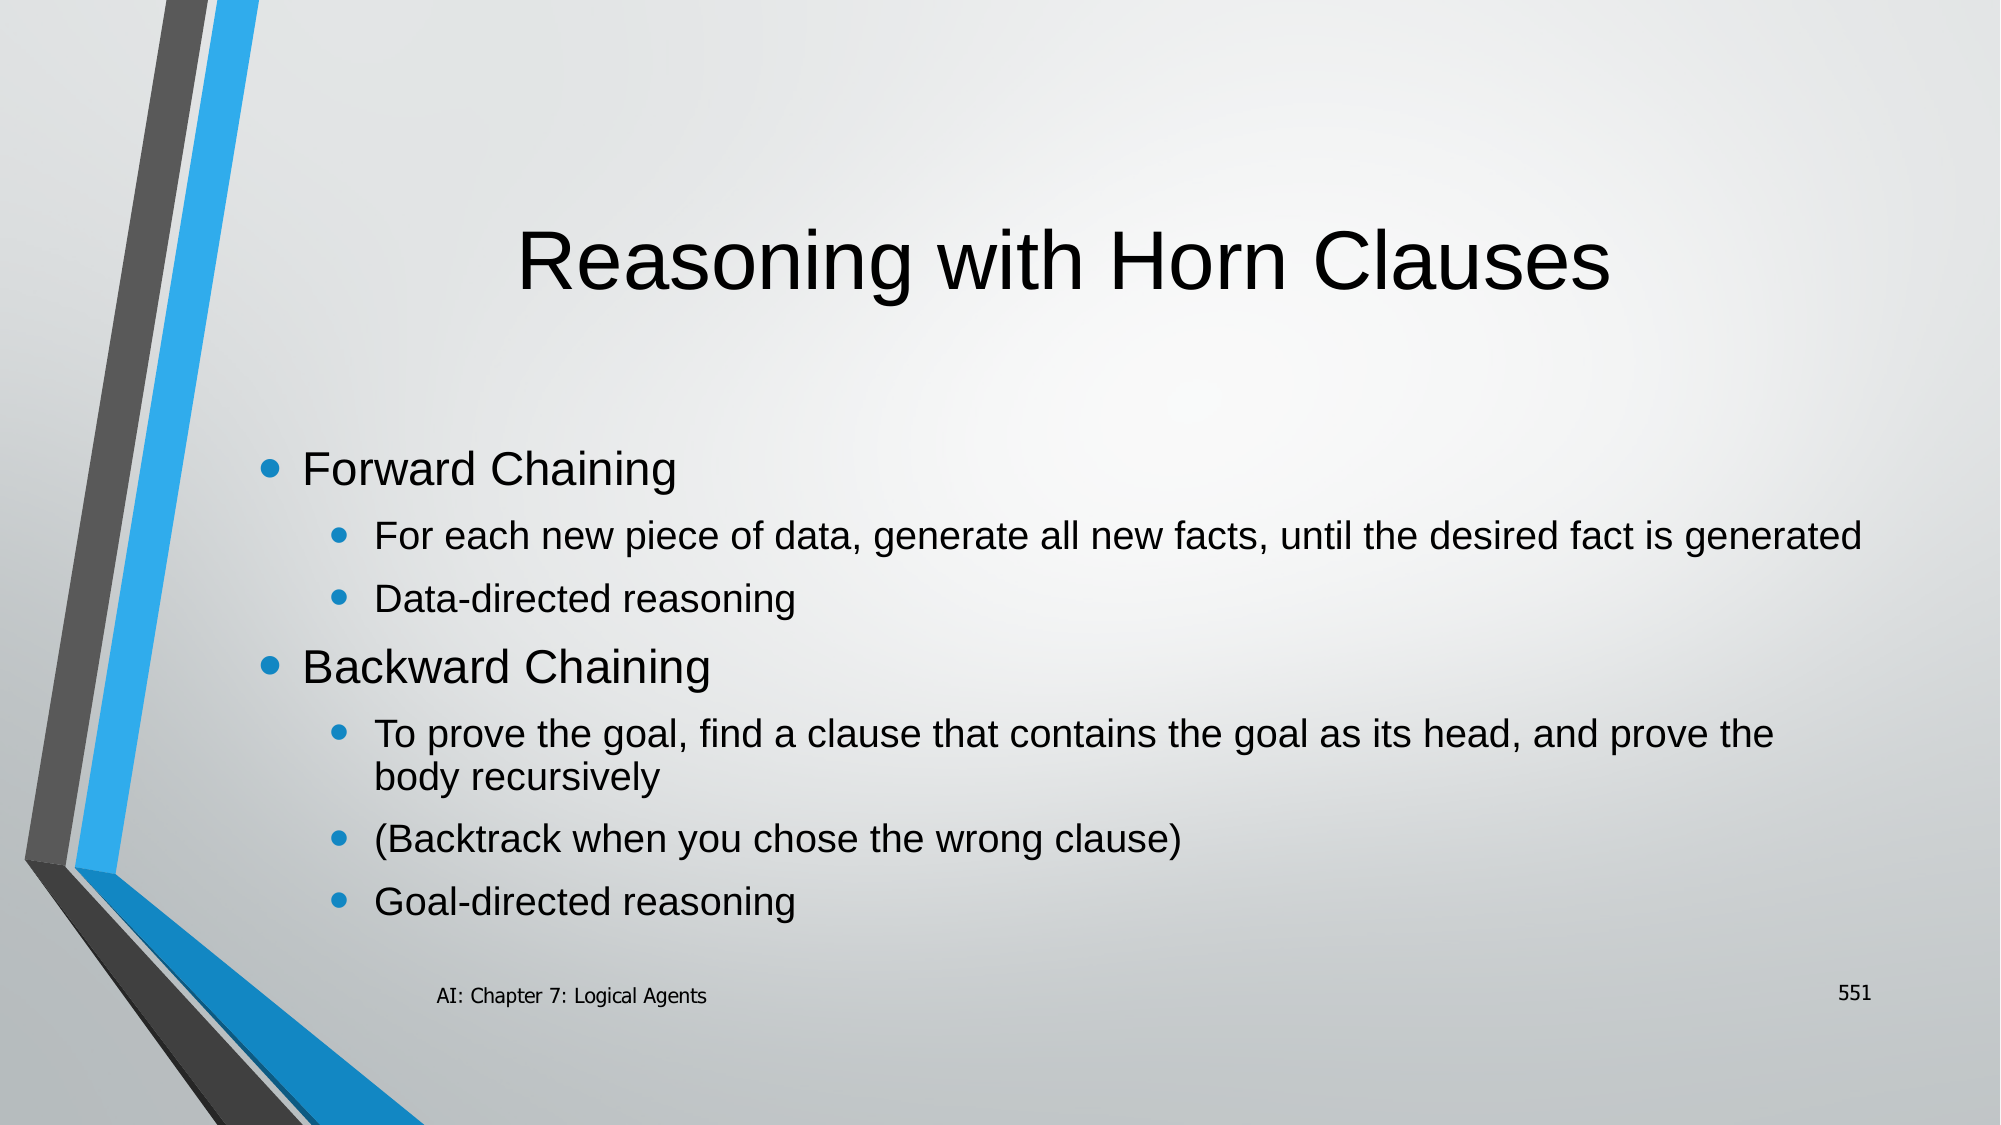

# Reasoning with Horn Clauses
Forward Chaining
For each new piece of data, generate all new facts, until the desired fact is generated
Data-directed reasoning
Backward Chaining
To prove the goal, find a clause that contains the goal as its head, and prove the body recursively
(Backtrack when you chose the wrong clause)
Goal-directed reasoning

551
AI: Chapter 7: Logical Agents